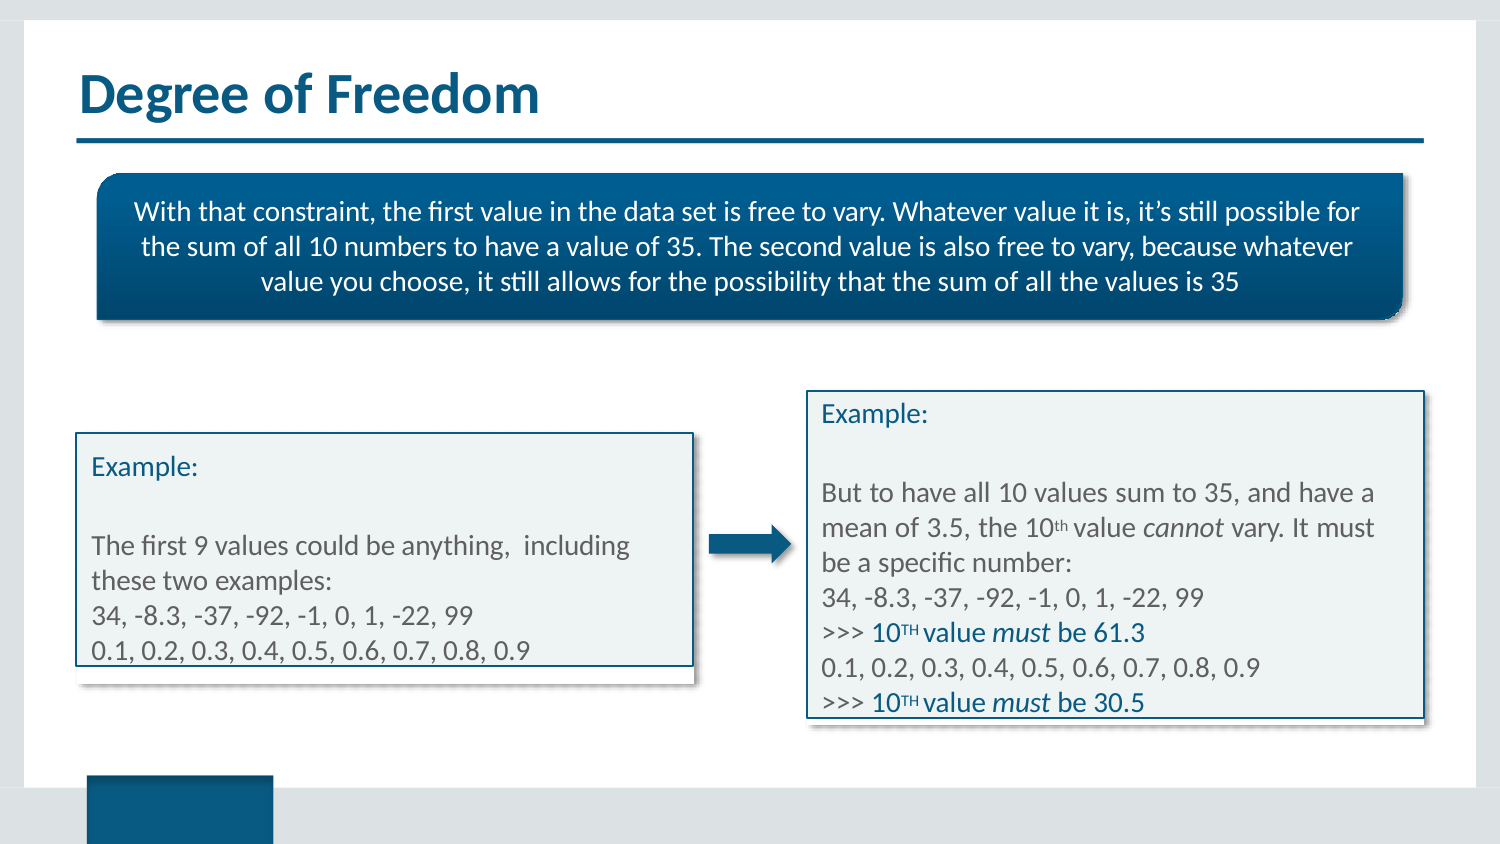

# Degree of Freedom

With that constraint, the first value in the data set is free to vary. Whatever value it is, it’s still possible for  the sum of all 10 numbers to have a value of 35. The second value is also free to vary, because whatever  value you choose, it still allows for the possibility that the sum of all the values is 35

Example:

But to have all 10 values sum to 35, and have a  mean of 3.5, the 10th value cannot vary. It must  be a specific number:
34, -8.3, -37, -92, -1, 0, 1, -22, 99
>>> 10TH value must be 61.3
0.1, 0.2, 0.3, 0.4, 0.5, 0.6, 0.7, 0.8, 0.9
>>> 10TH value must be 30.5

Example:

The first 9 values could be anything,  including these two examples:
34, -8.3, -37, -92, -1, 0, 1, -22, 99
0.1, 0.2, 0.3, 0.4, 0.5, 0.6, 0.7, 0.8, 0.9